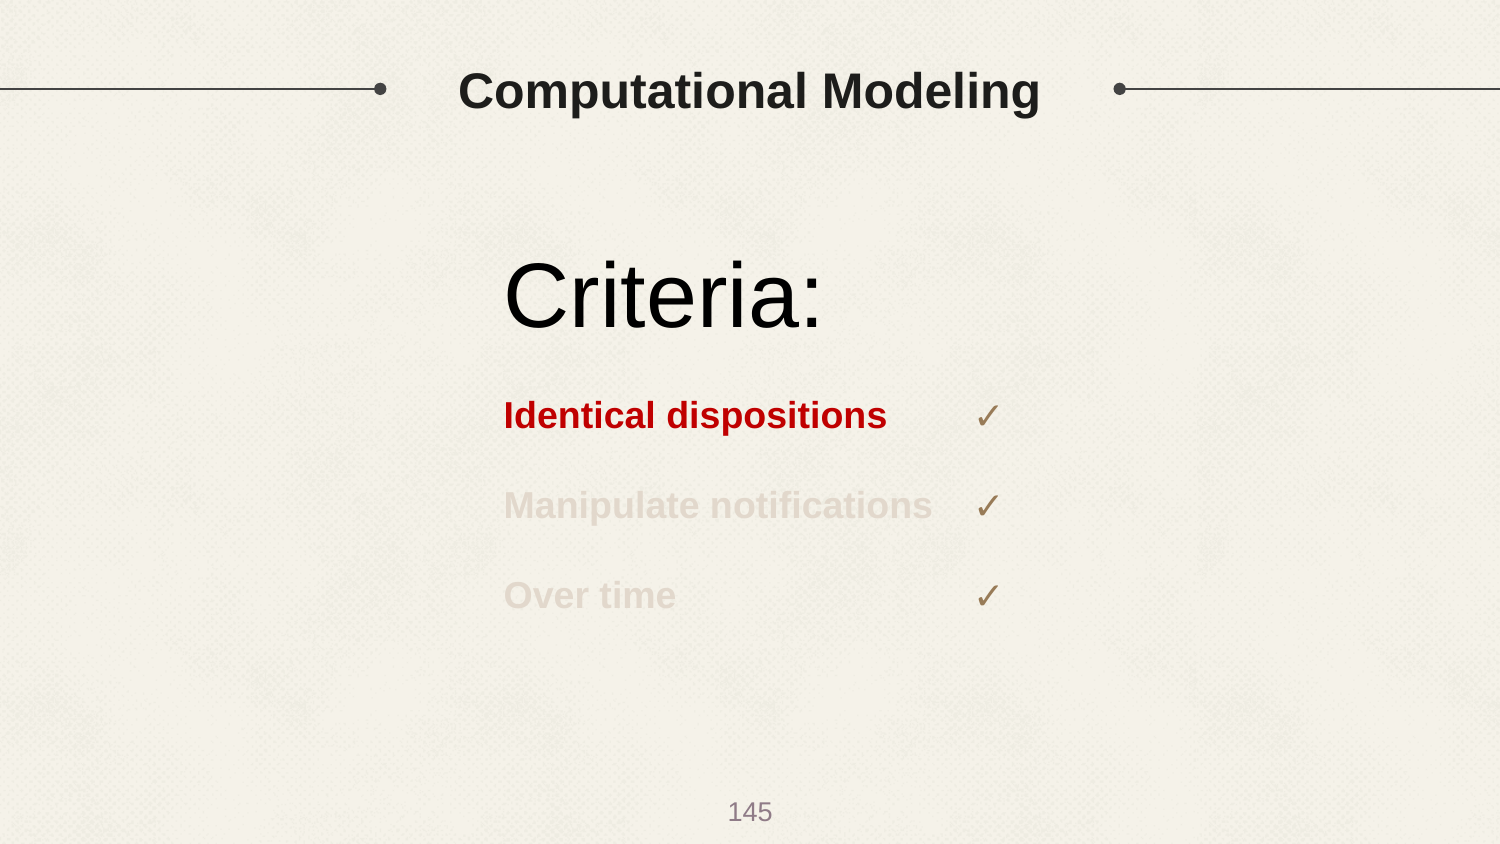

# Computational Modeling
Criteria:
Identical dispositions
Manipulate notifications
Over time
✓
✓
✓
145